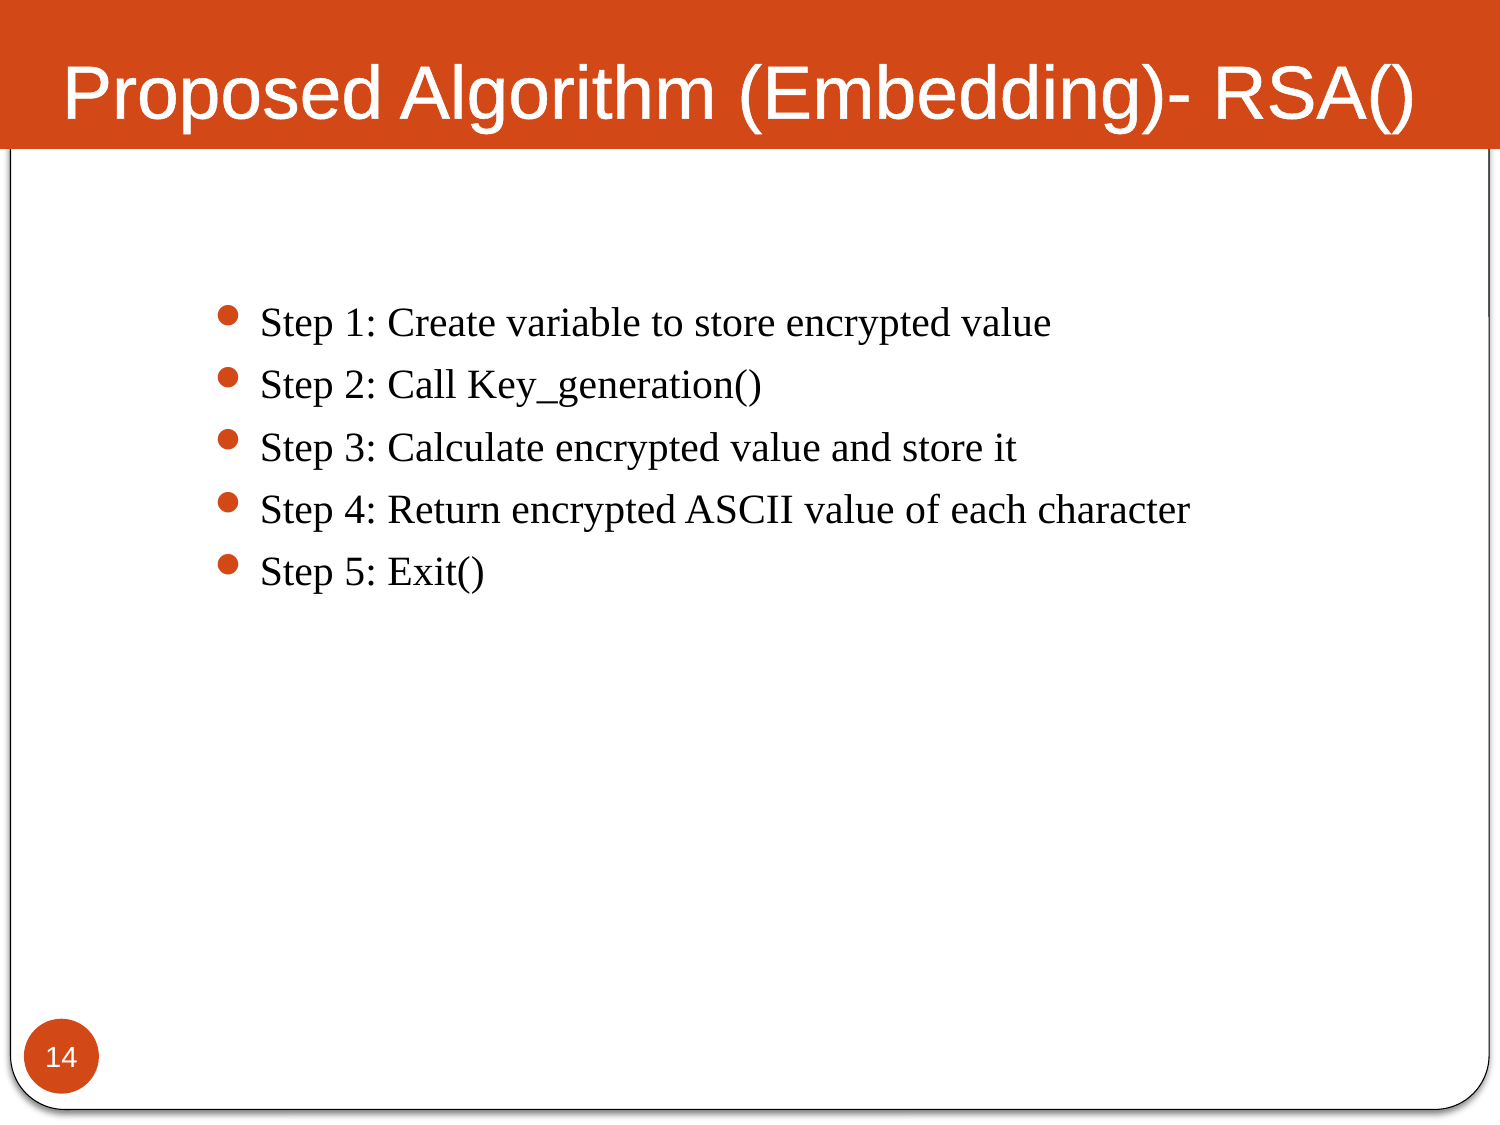

# Proposed Algorithm (Embedding)- RSA()
Step 1: Create variable to store encrypted value
Step 2: Call Key_generation()
Step 3: Calculate encrypted value and store it
Step 4: Return encrypted ASCII value of each character
Step 5: Exit()

14